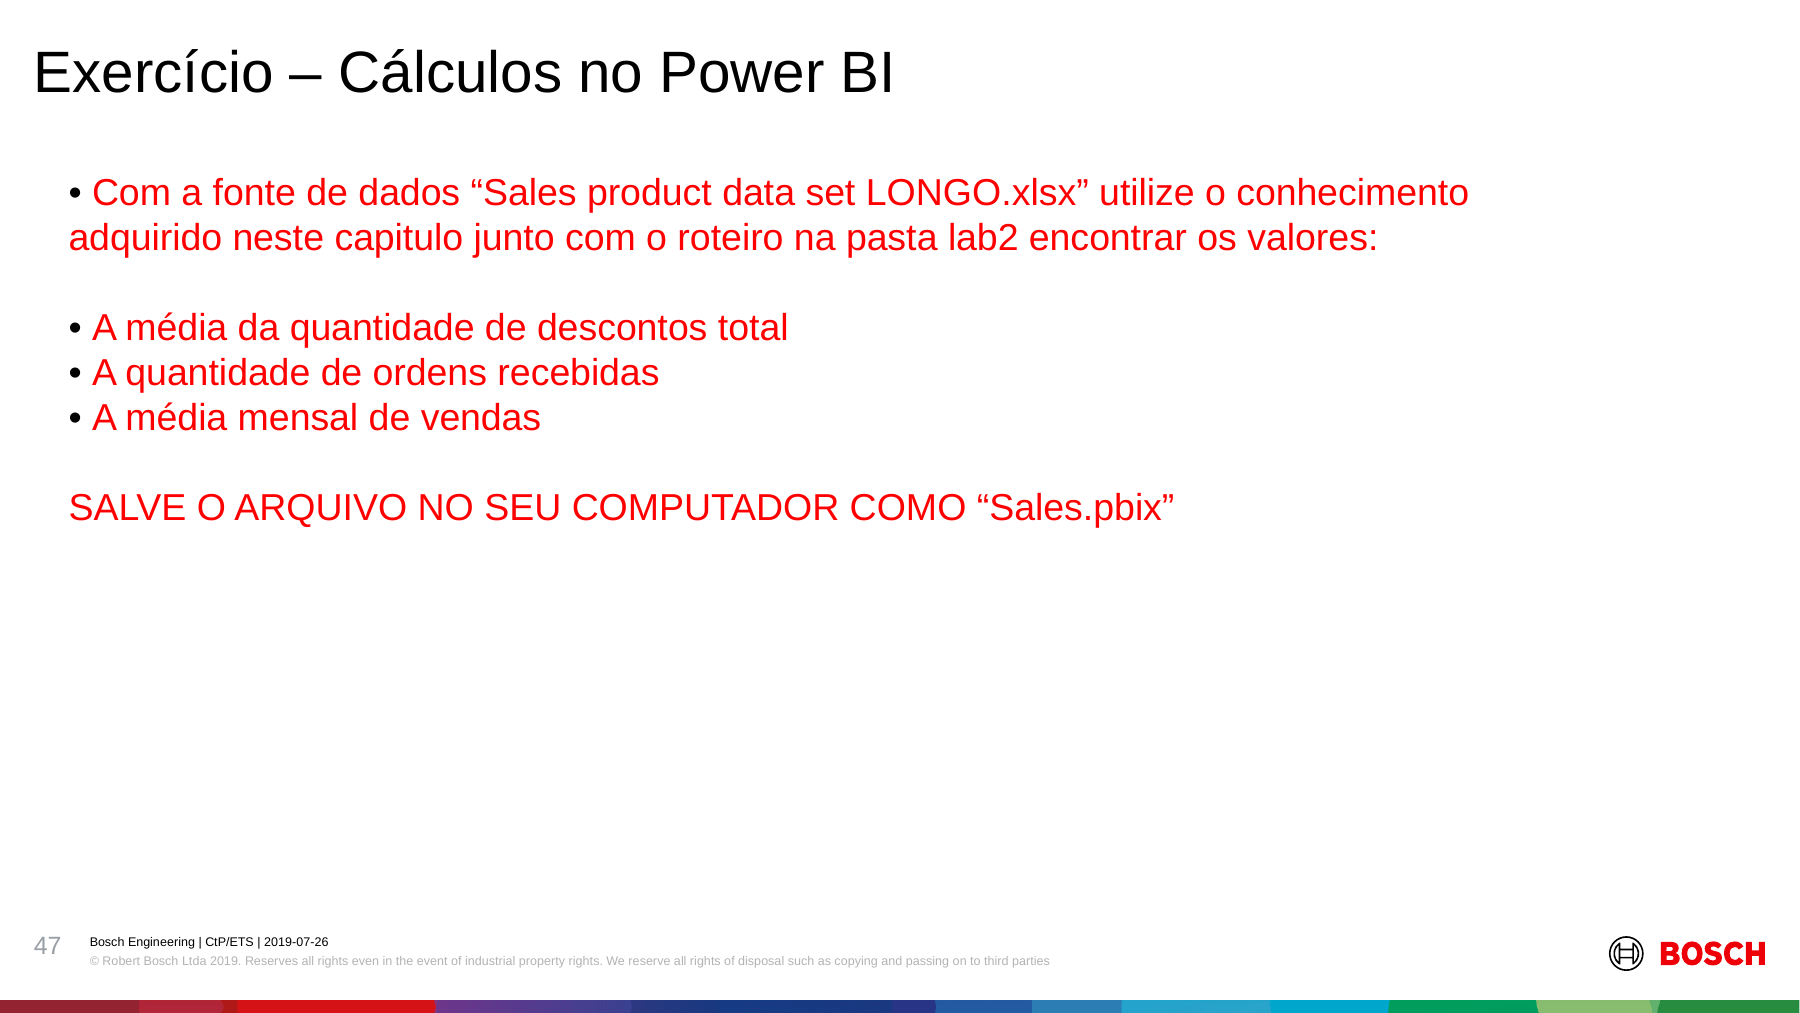

Exercício – Cálculos no Power BI
• Com a fonte de dados “Sales product data set LONGO.xlsx” utilize o conhecimento
adquirido neste capitulo junto com o roteiro na pasta lab2 encontrar os valores:

• A média da quantidade de descontos total
• A quantidade de ordens recebidas
• A média mensal de vendas

SALVE O ARQUIVO NO SEU COMPUTADOR COMO “Sales.pbix”
47